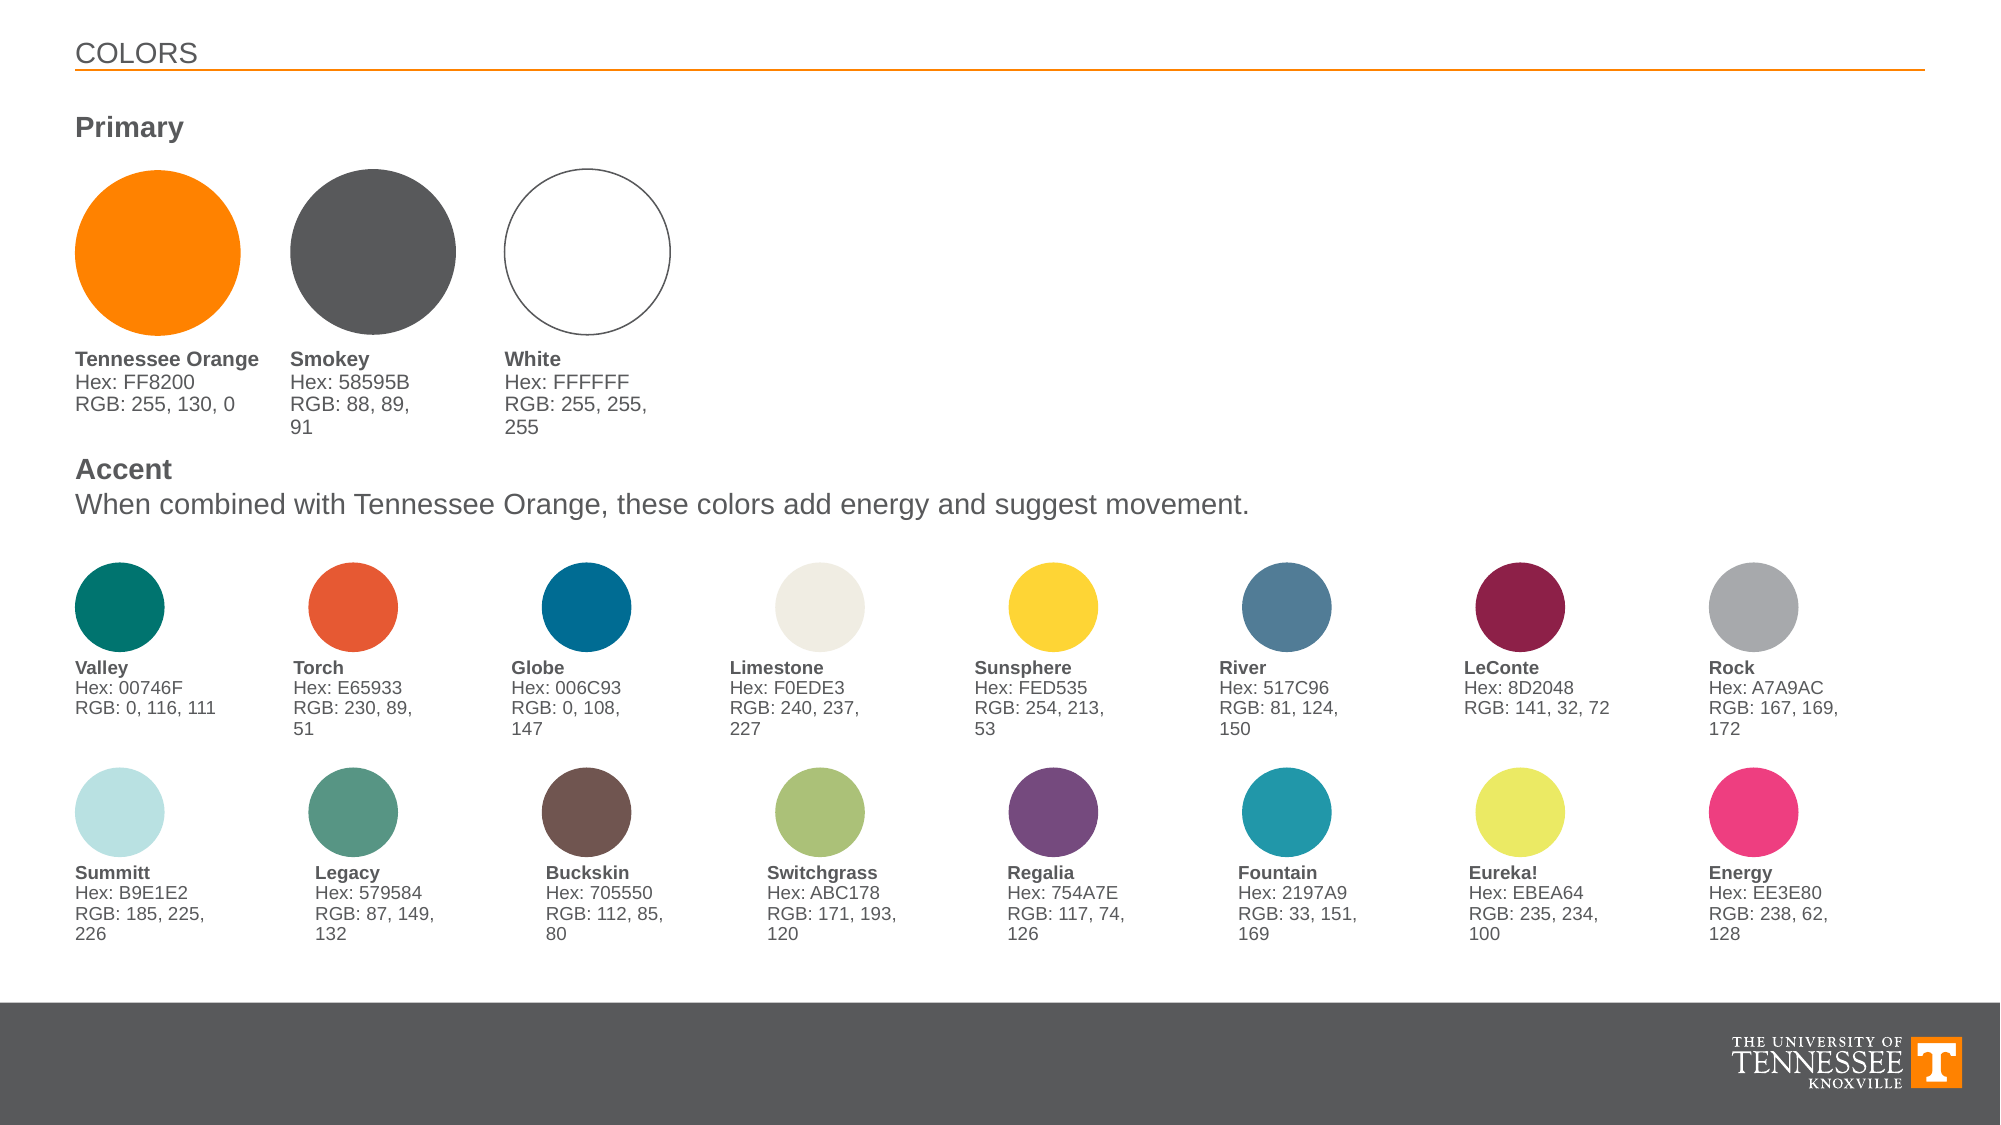

COLORS
Primary

Tennessee Orange
Hex: FF8200
RGB: 255, 130, 0
Smokey
Hex: 58595B
RGB: 88, 89, 91
White
Hex: FFFFFF
RGB: 255, 255, 255

Accent
When combined with Tennessee Orange, these colors add energy and suggest movement.

Valley
Hex: 00746F
RGB: 0, 116, 111
Torch
Hex: E65933
RGB: 230, 89, 51
Globe
Hex: 006C93
RGB: 0, 108, 147
Limestone
Hex: F0EDE3
RGB: 240, 237, 227
Sunsphere
Hex: FED535
RGB: 254, 213, 53
River
Hex: 517C96
RGB: 81, 124, 150
LeConte
Hex: 8D2048
RGB: 141, 32, 72
Rock
Hex: A7A9AC
RGB: 167, 169, 172

Summitt
Hex: B9E1E2
RGB: 185, 225, 226
Legacy
Hex: 579584
RGB: 87, 149, 132
Buckskin
Hex: 705550
RGB: 112, 85, 80
Switchgrass
Hex: ABC178
RGB: 171, 193, 120
Regalia
Hex: 754A7E
RGB: 117, 74, 126
Fountain
Hex: 2197A9
RGB: 33, 151, 169
Eureka!
Hex: EBEA64
RGB: 235, 234, 100
Energy
Hex: EE3E80
RGB: 238, 62, 128